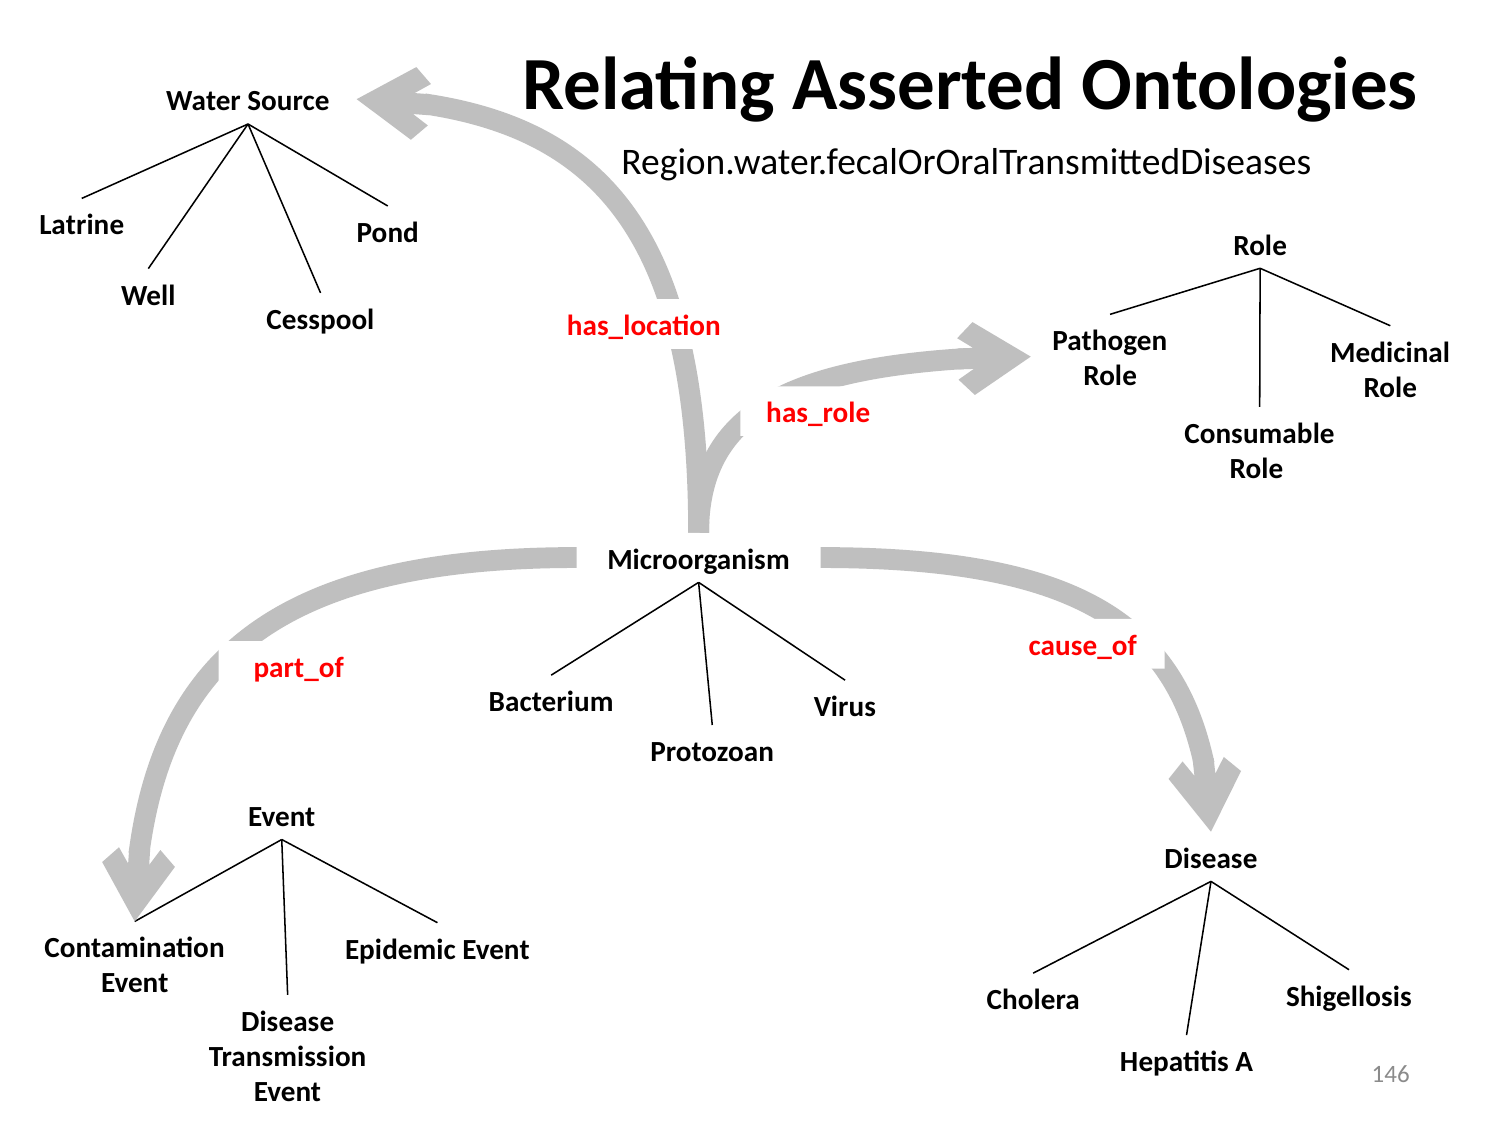

# Relating Asserted Ontologies
Water Source
Latrine
Pond
Well
Cesspool
Region.water.fecalOrOralTransmittedDiseases
Role
Pathogen Role
Medicinal Role
Consumable Role
has_location
has_role
Microorganism
Bacterium
Virus
Protozoan
cause_of
part_of
Event
Contamination Event
Epidemic Event
Disease Transmission Event
Disease
Shigellosis
Cholera
Hepatitis A
146